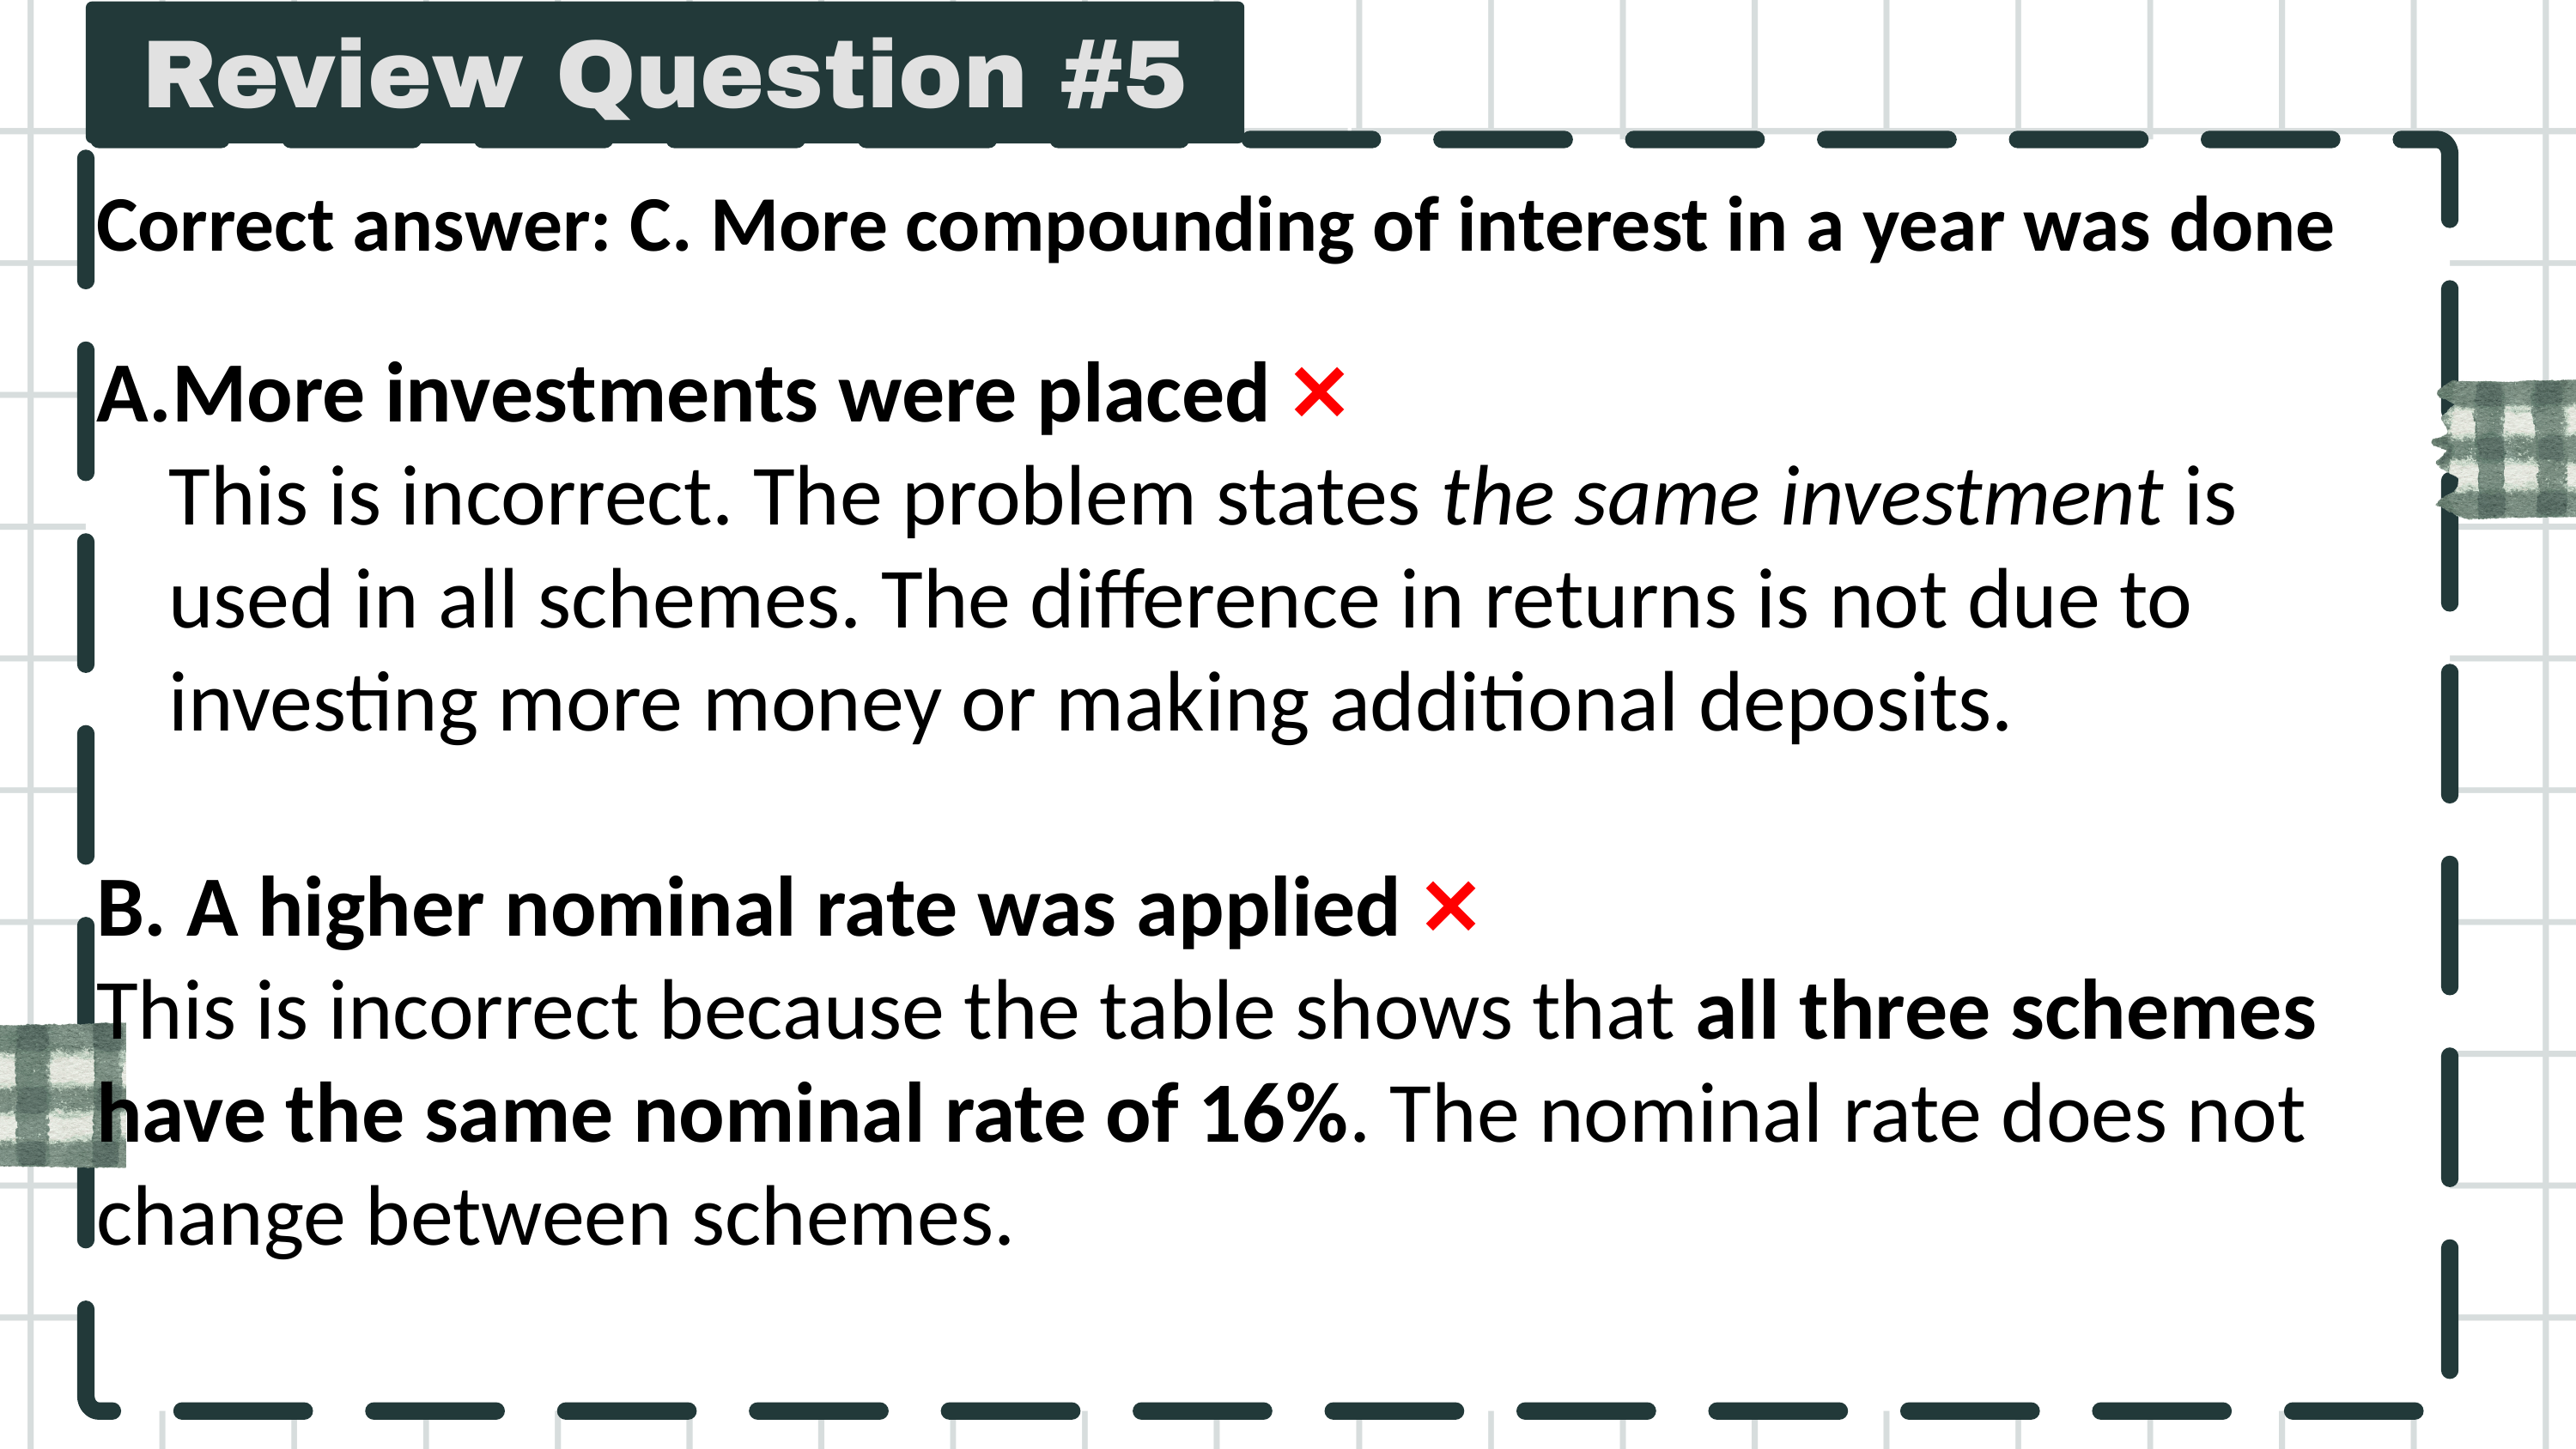

Review Question #5

Correct answer: C. More compounding of interest in a year was done

More investments were placed ❌
This is incorrect. The problem states the same investment is used in all schemes. The difference in returns is not due to investing more money or making additional deposits.

B. A higher nominal rate was applied ❌
This is incorrect because the table shows that all three schemes have the same nominal rate of 16%. The nominal rate does not change between schemes.